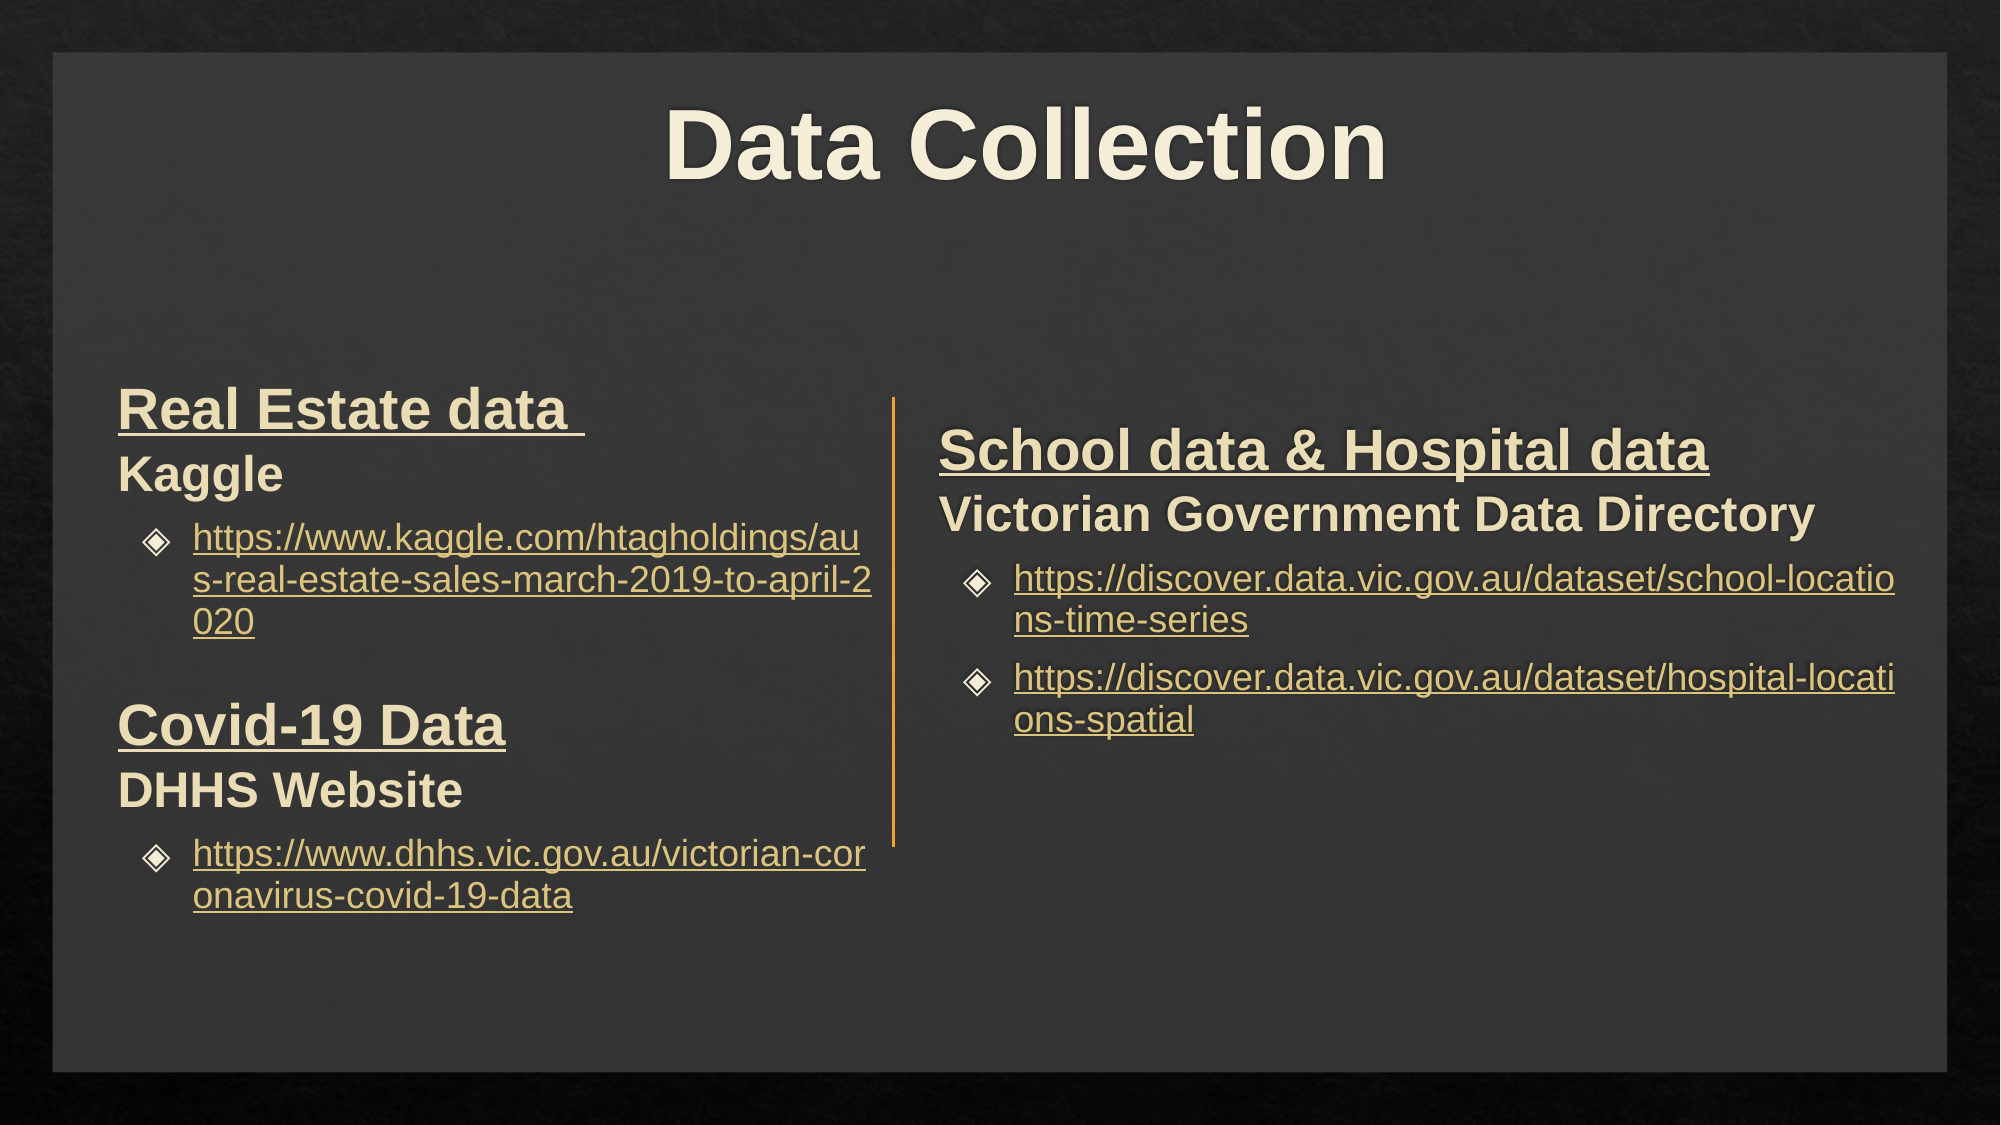

# Data Collection

School data & Hospital data
Victorian Government Data Directory
https://discover.data.vic.gov.au/dataset/school-locations-time-series
https://discover.data.vic.gov.au/dataset/hospital-locations-spatial
Real Estate data
Kaggle
https://www.kaggle.com/htagholdings/aus-real-estate-sales-march-2019-to-april-2020

Covid-19 Data
DHHS Website
https://www.dhhs.vic.gov.au/victorian-coronavirus-covid-19-data